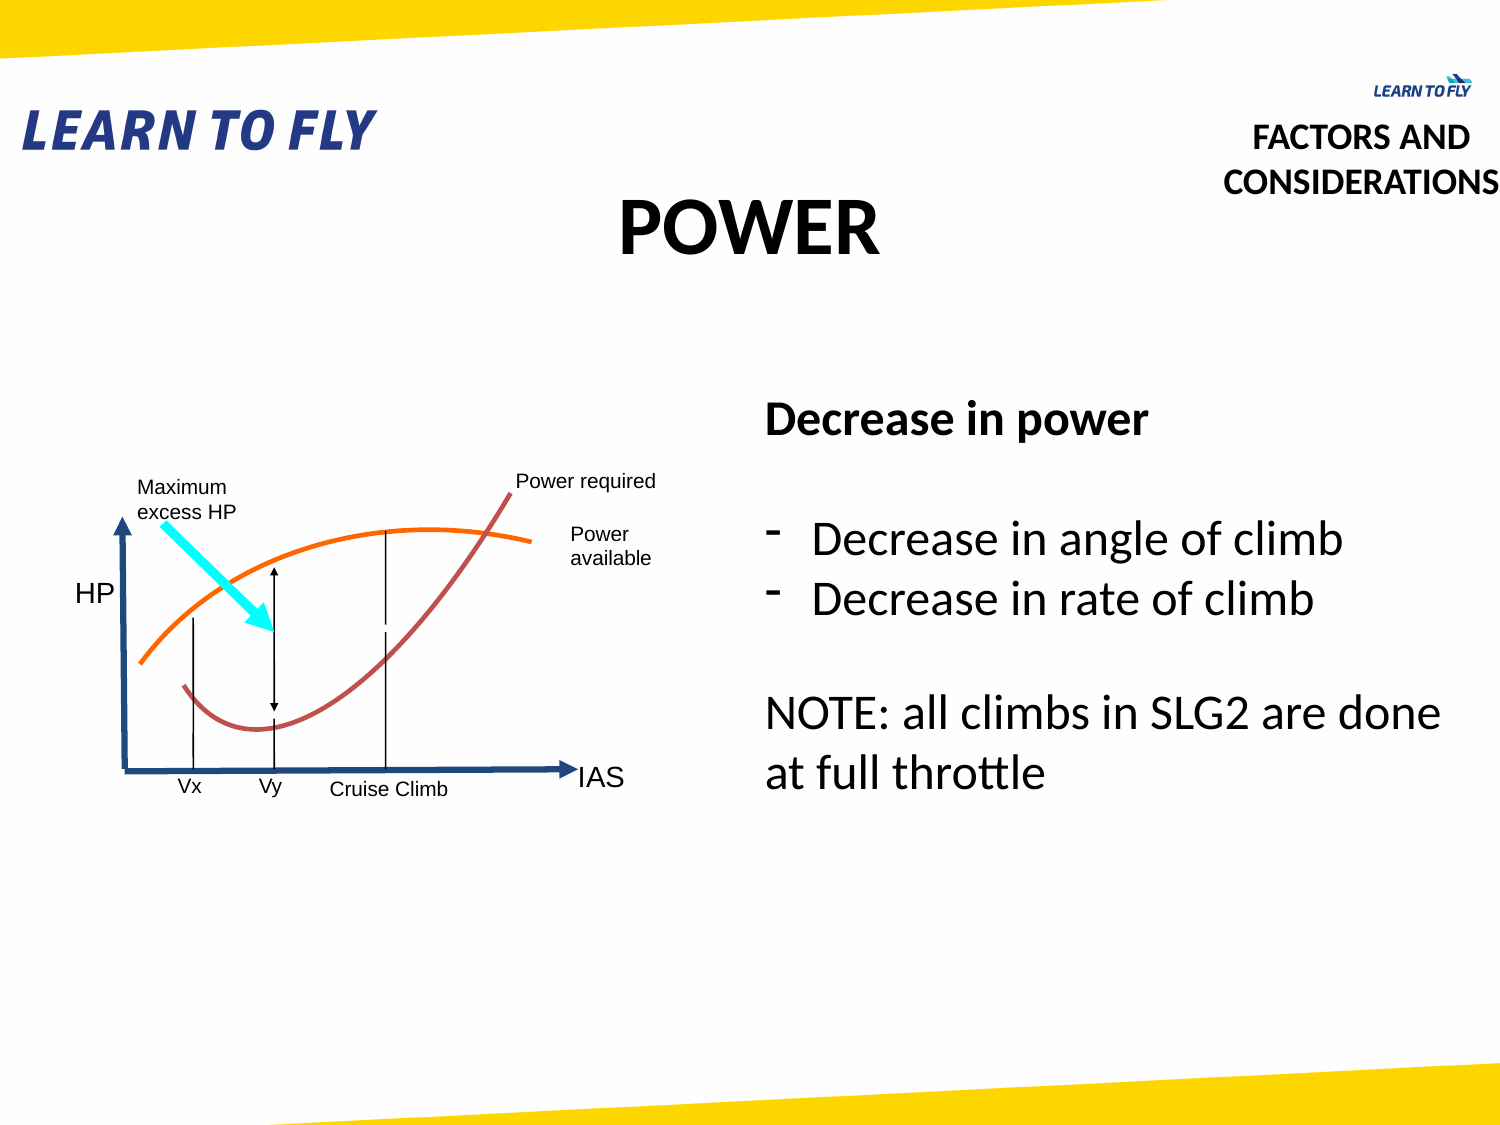

FACTORS AND CONSIDERATIONS
POWER

Decrease in power

Decrease in angle of climb
Decrease in rate of climb
Power required
Maximum excess HP

Power available

HP

NOTE: all climbs in SLG2 are done at full throttle

IAS
Vx
Vy
Cruise Climb